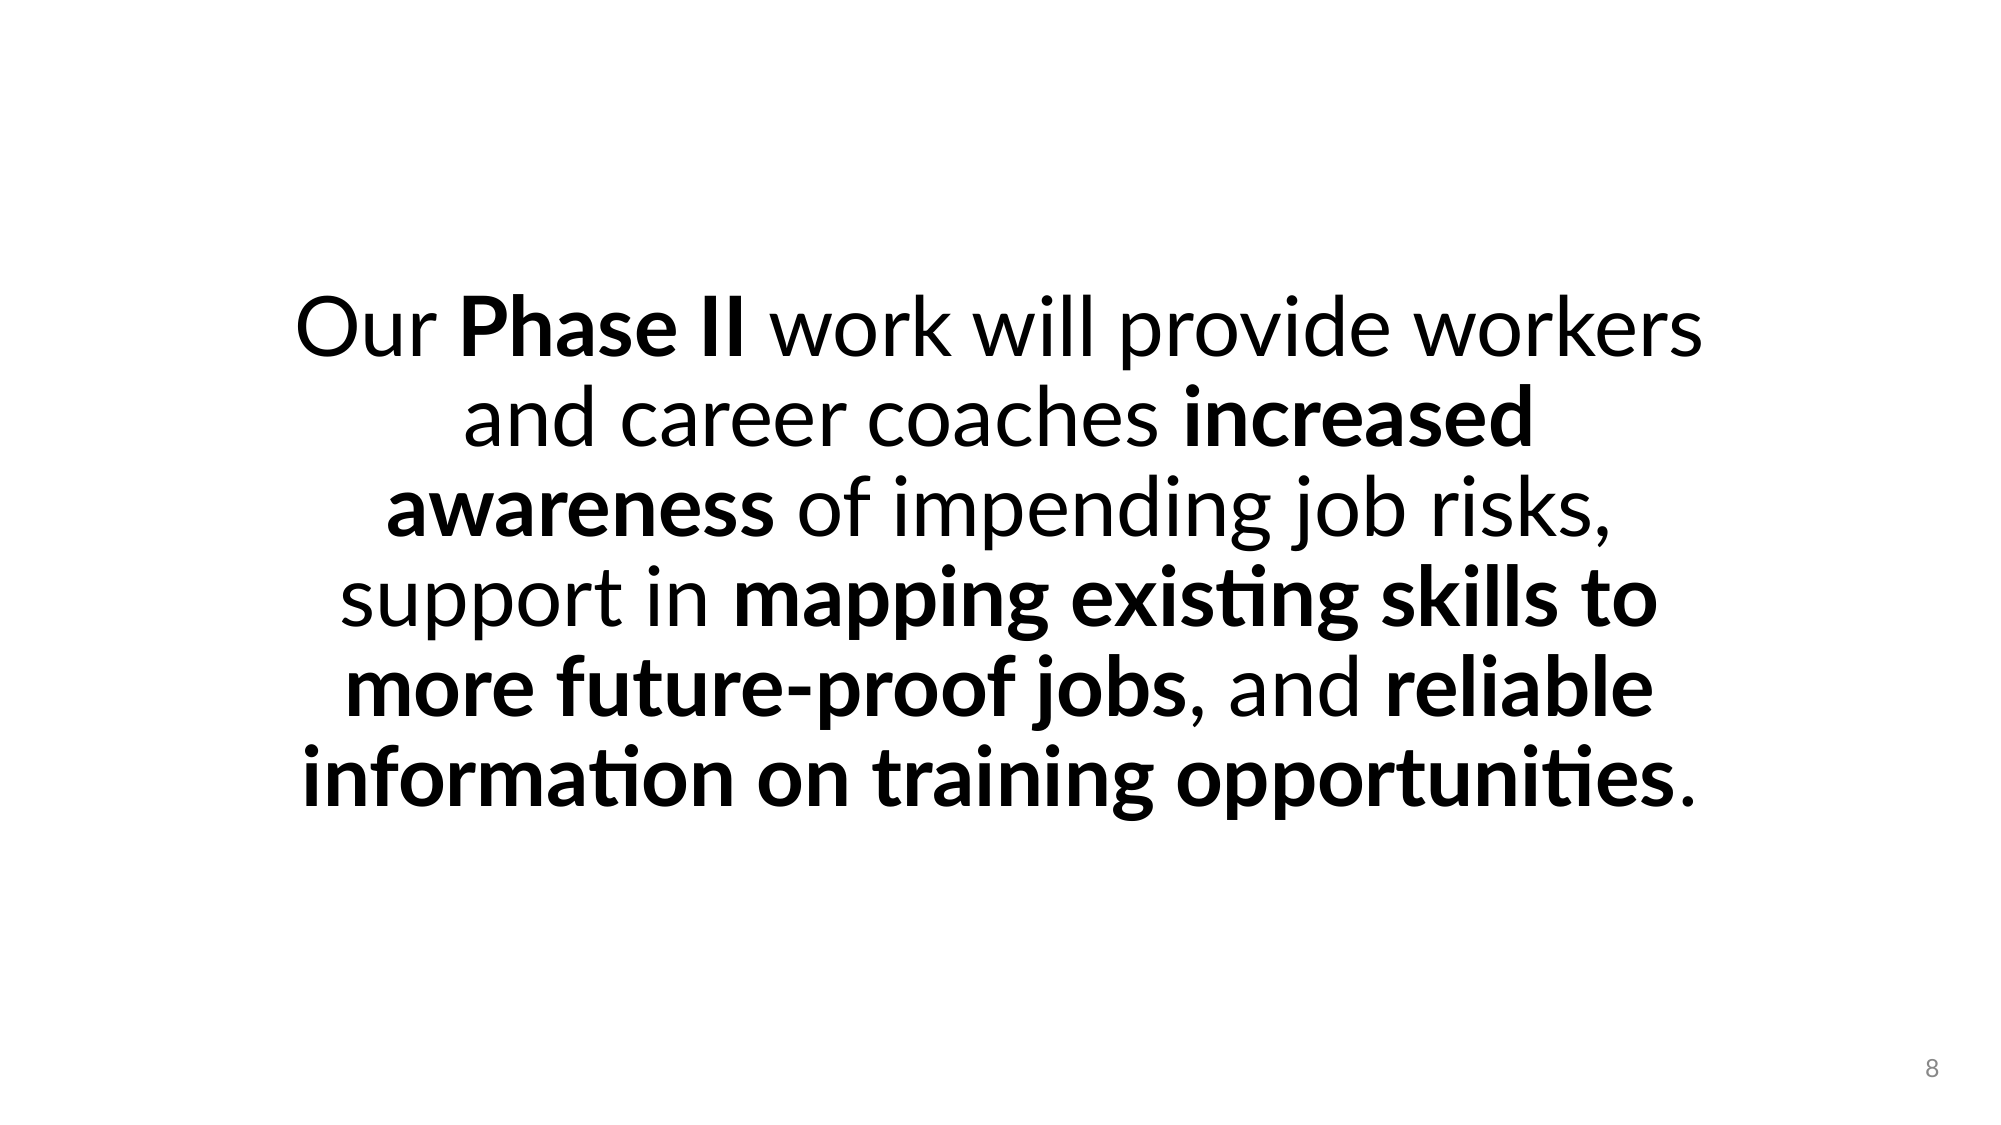

# Our Phase II work will provide workers and career coaches increased awareness of impending job risks, support in mapping existing skills to more future-proof jobs, and reliable information on training opportunities.
8